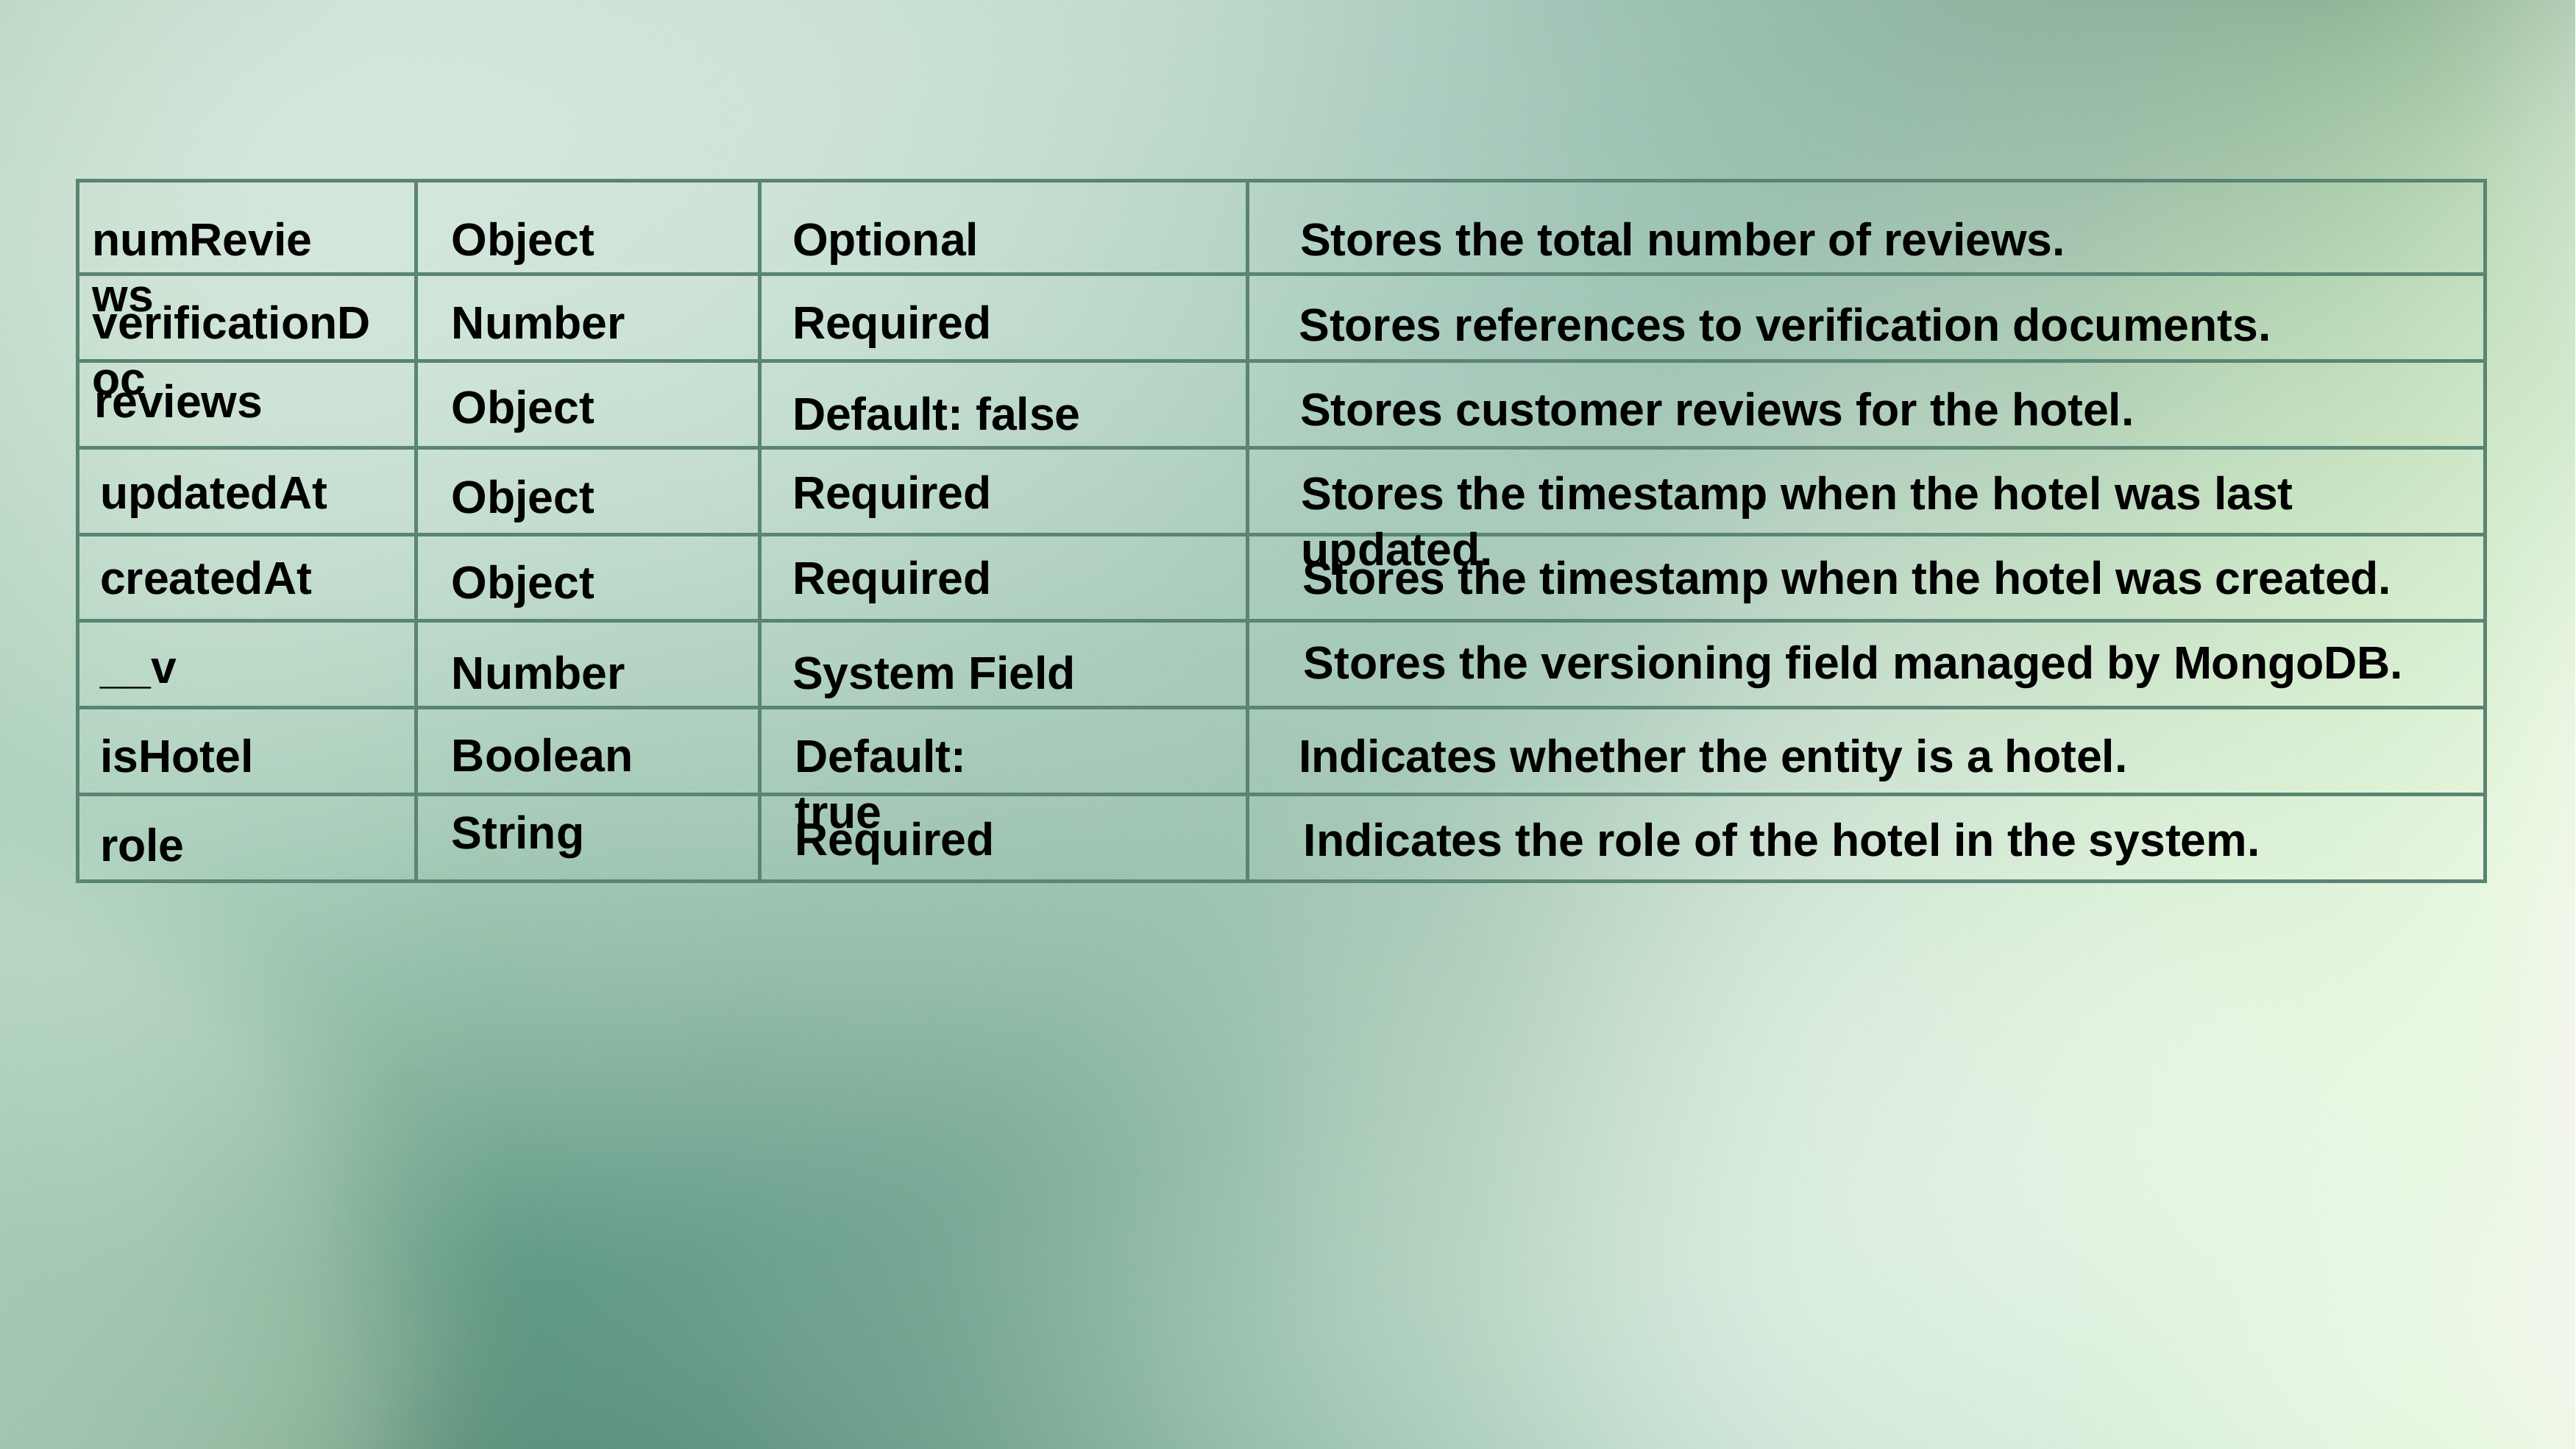

|  |  |  |  |
| --- | --- | --- | --- |
|  |  |  |  |
|  |  |  |  |
|  |  |  |  |
|  |  |  |  |
|  |  |  |  |
|  |  |  |  |
|  |  |  |  |
numReviews
Object
Optional
Stores the total number of reviews.
verificationDoc
Number
Required
Stores references to verification documents.
reviews
Object
Stores customer reviews for the hotel.
Default: false
updatedAt
Required
Stores the timestamp when the hotel was last updated.
Object
createdAt
Required
Stores the timestamp when the hotel was created.
Object
Stores the versioning field managed by MongoDB.
__v
Number
System Field
Boolean
isHotel
Default: true
Indicates whether the entity is a hotel.
String
Required
Indicates the role of the hotel in the system.
role